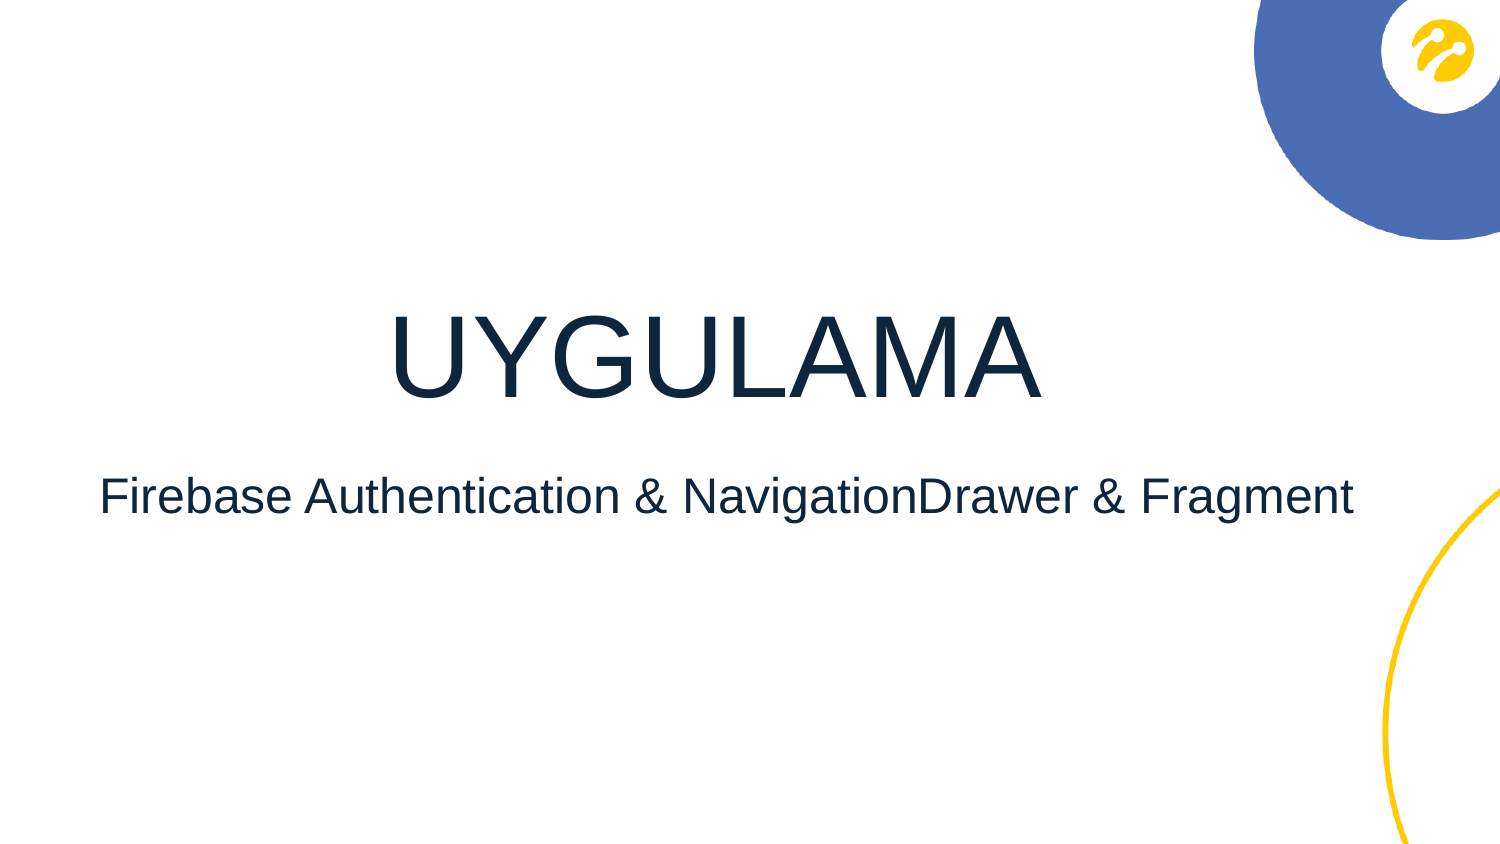

UYGULAMA
    Firebase Authentication & NavigationDrawer & Fragment